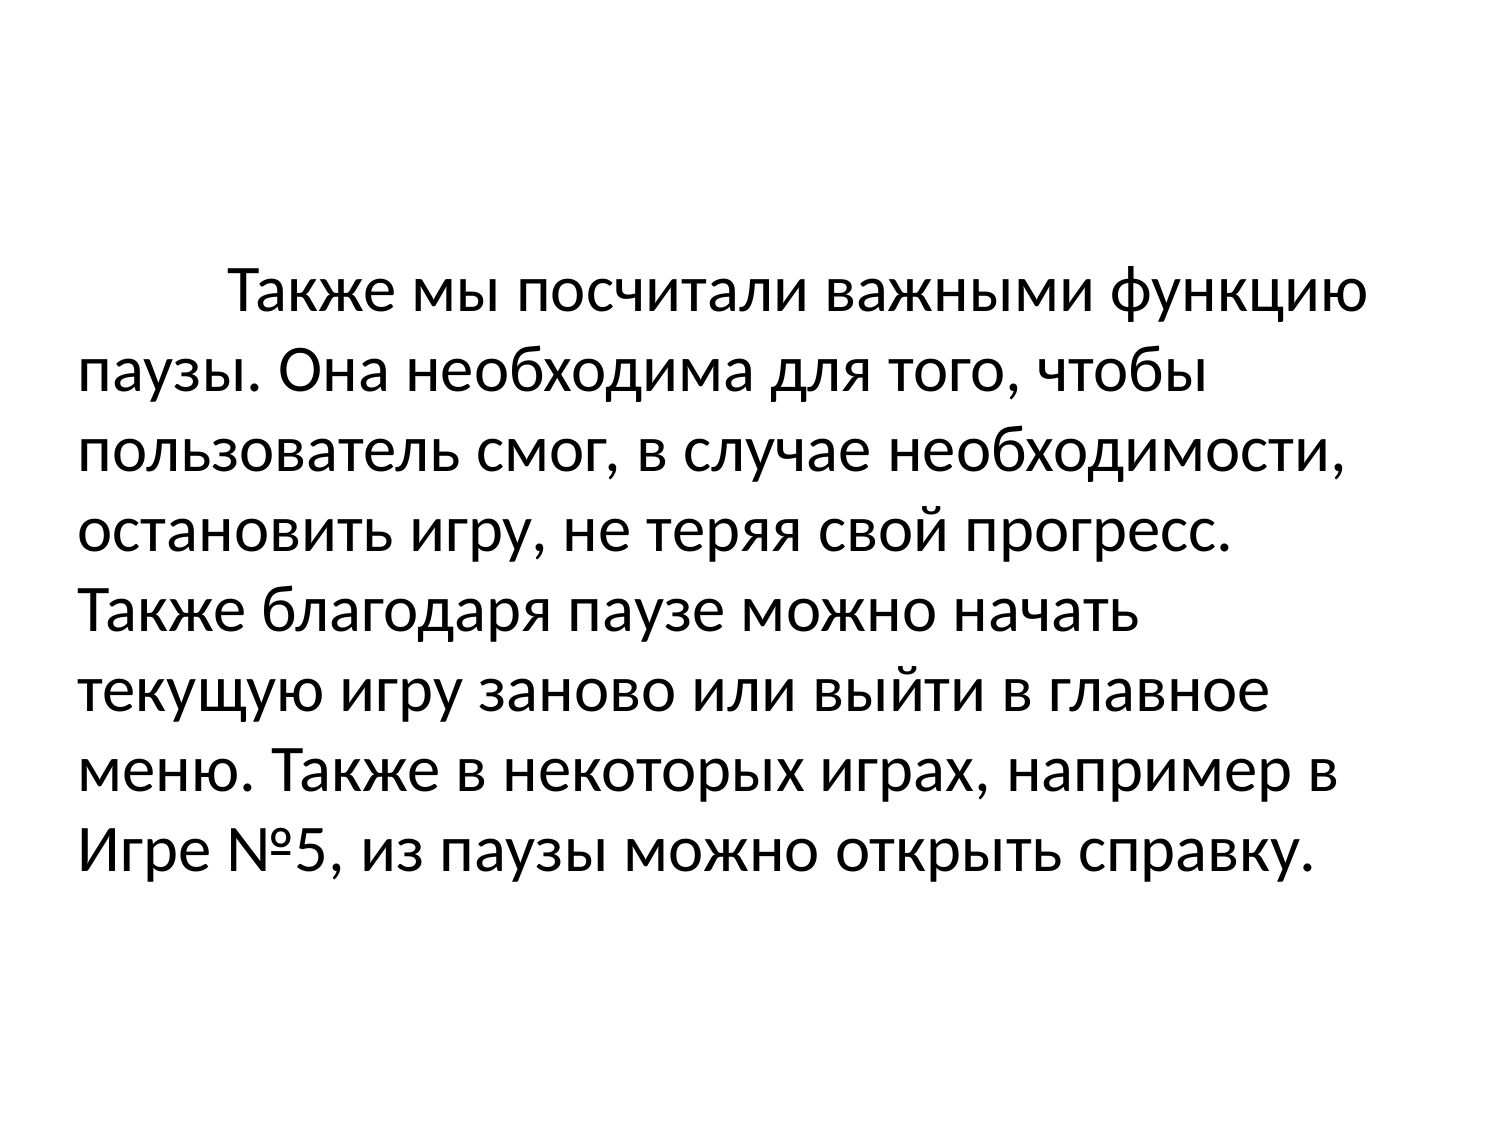

Также мы посчитали важными функцию паузы. Она необходима для того, чтобы пользователь смог, в случае необходимости, остановить игру, не теряя свой прогресс. Также благодаря паузе можно начать текущую игру заново или выйти в главное меню. Также в некоторых играх, например в Игре №5, из паузы можно открыть справку.